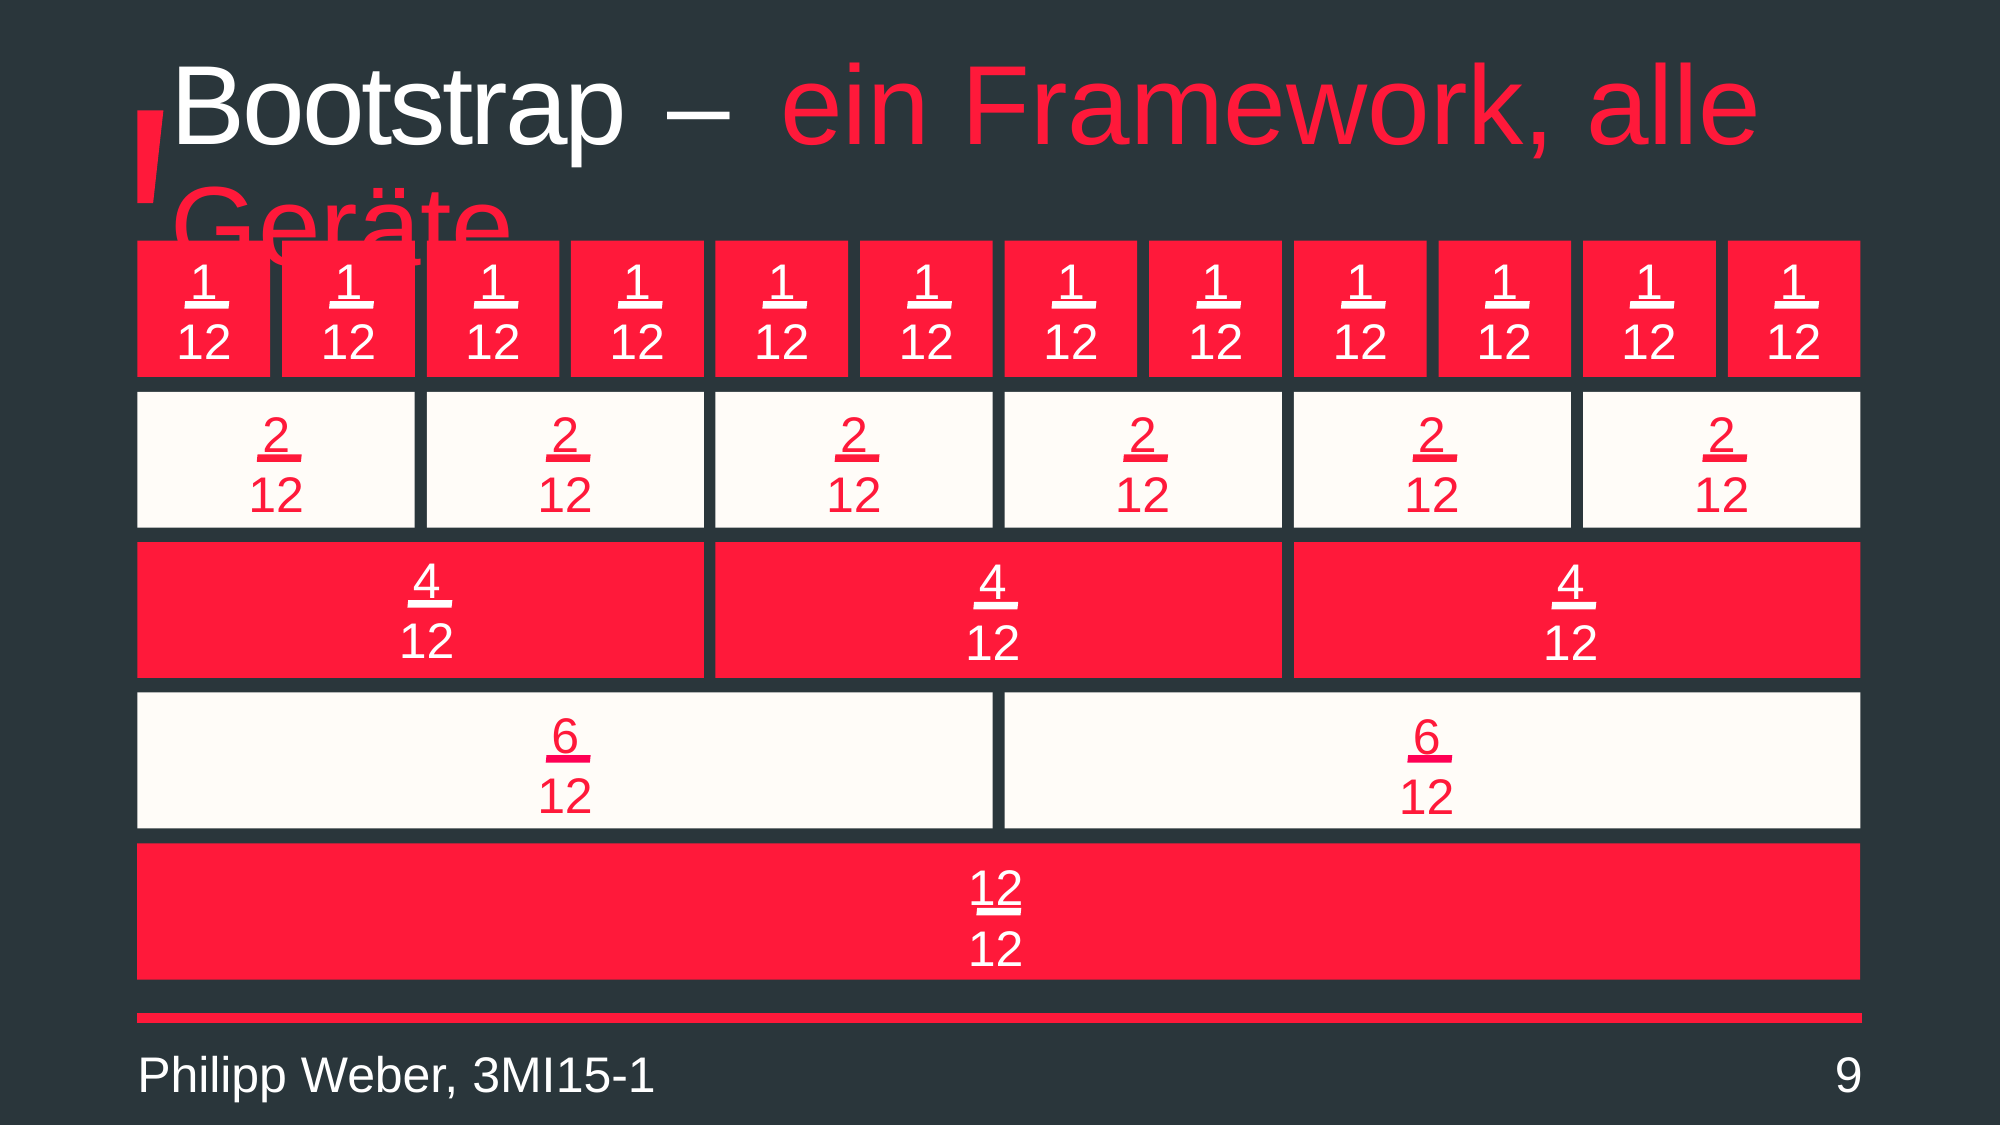

# Bootstrap – ein Framework, alle Geräte
1
12

1
12

1
12

1
12

1
12

1
12

1
12

1
12

1
12

1
12

1
12

1
12

2
12

2
12

2
12

2
12

2
12

2
12

4
12

4
12

4
12

6
12

6
12

12
12

Philipp Weber, 3MI15-1
9